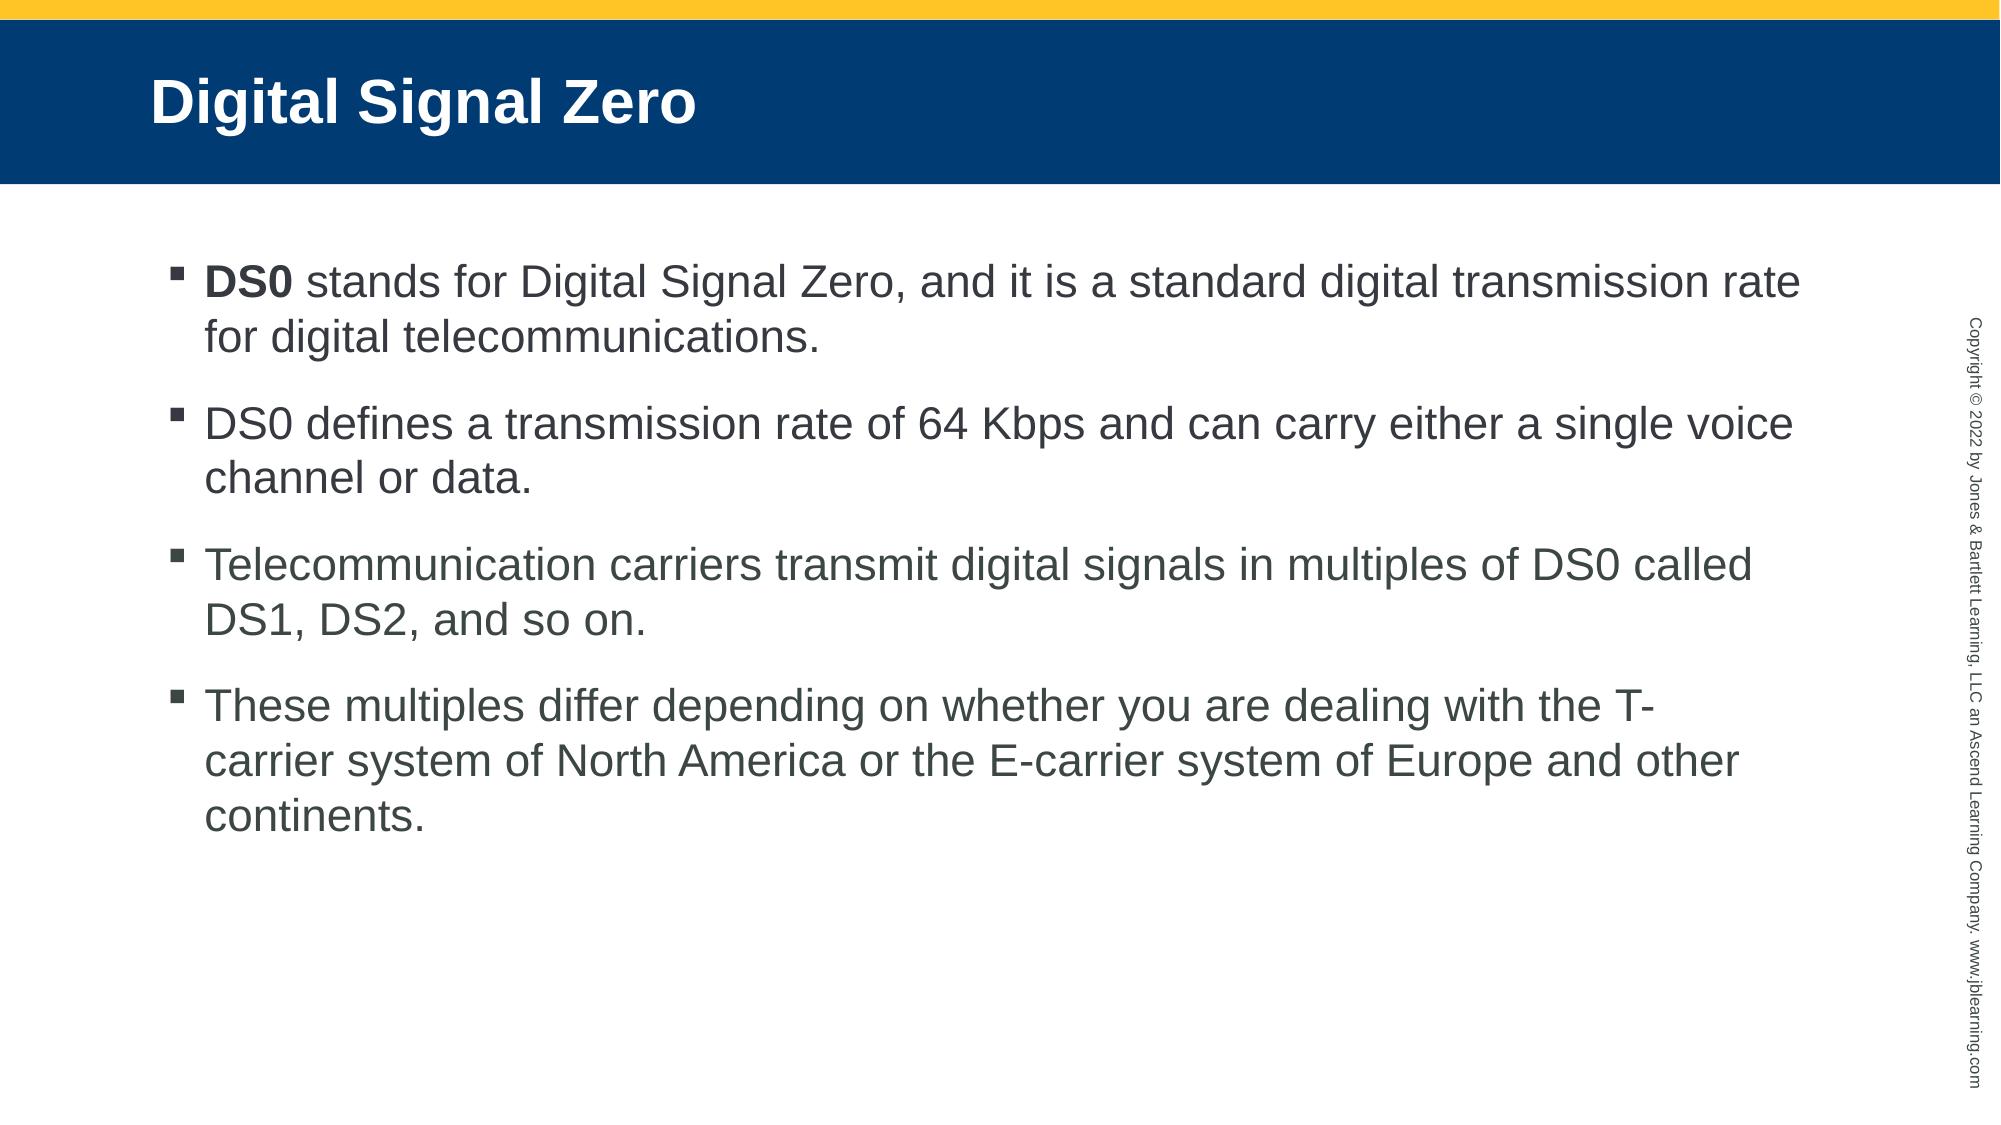

# Digital Signal Zero
DS0 stands for Digital Signal Zero, and it is a standard digital transmission rate for digital telecommunications.
DS0 defines a transmission rate of 64 Kbps and can carry either a single voice channel or data.
Telecommunication carriers transmit digital signals in multiples of DS0 called DS1, DS2, and so on.
These multiples differ depending on whether you are dealing with the T-carrier system of North America or the E-carrier system of Europe and other continents.